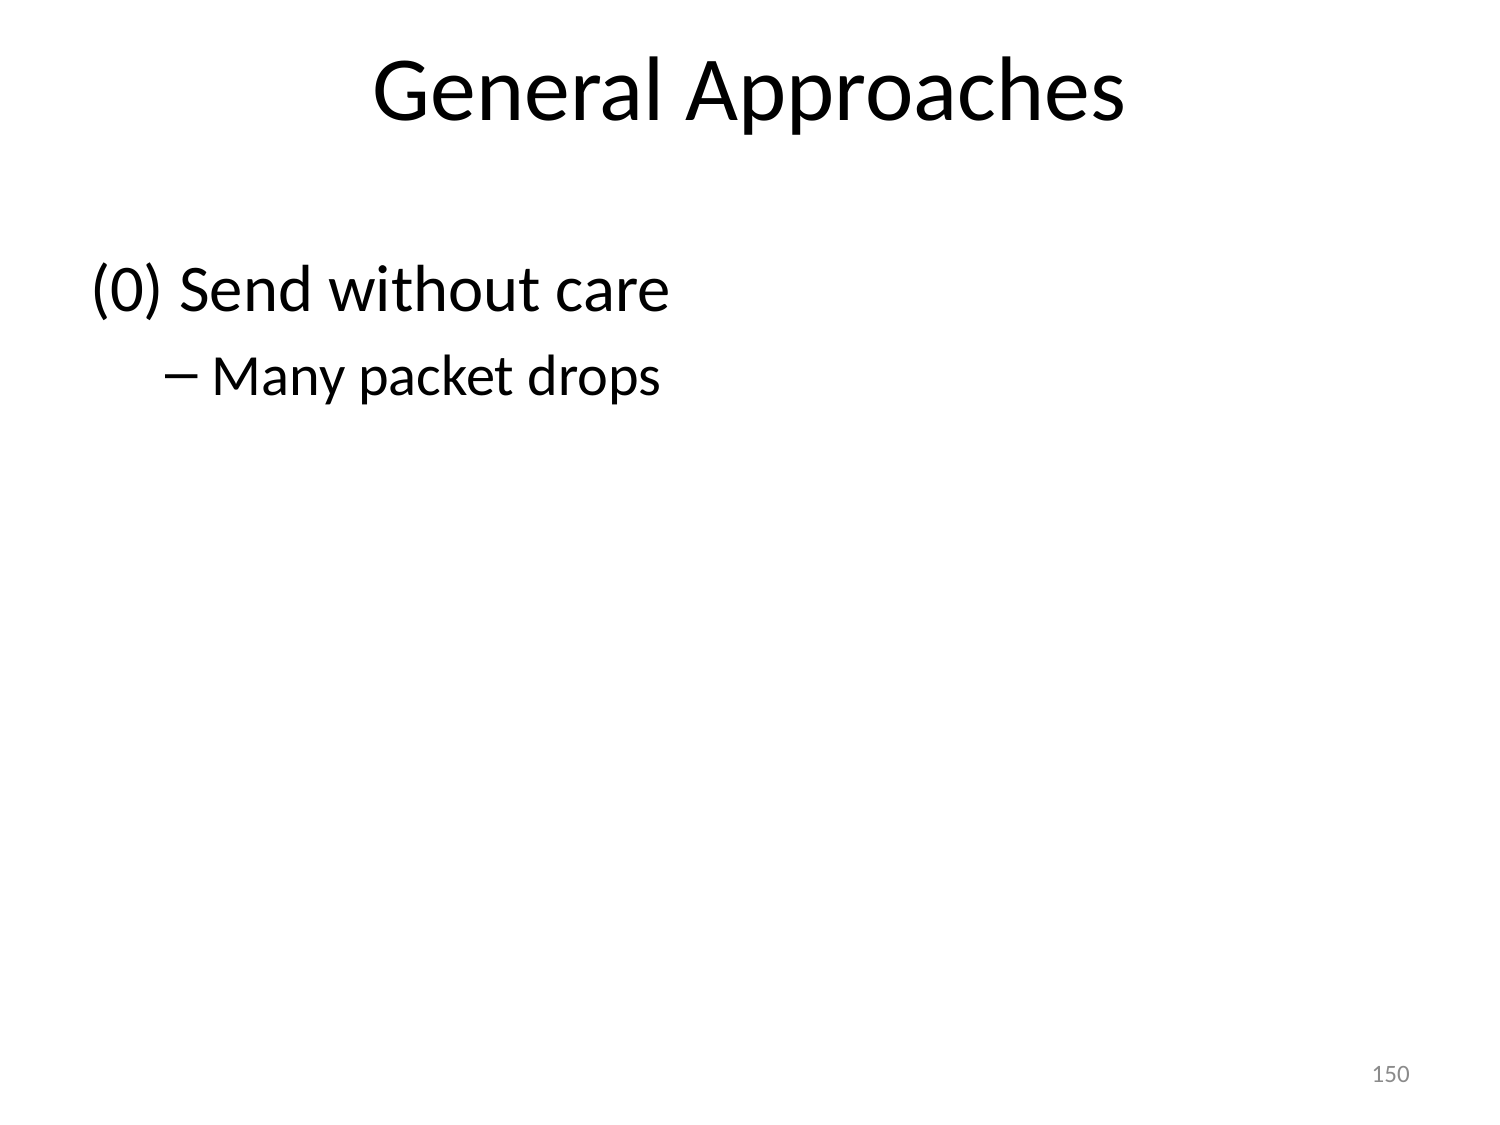

# General Approaches
(0) Send without care
Many packet drops

150